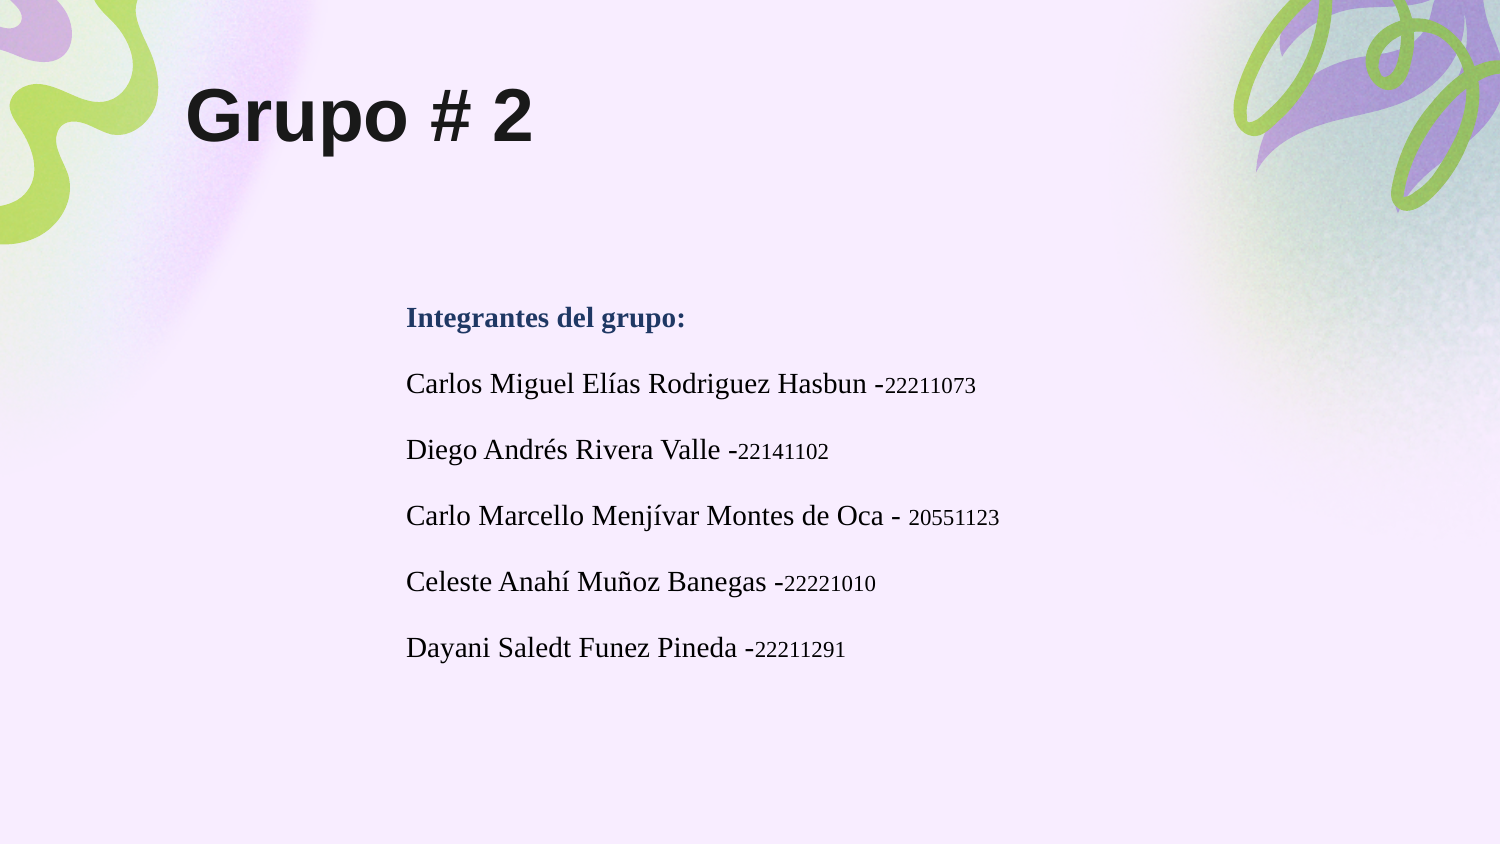

# Grupo # 2
Integrantes del grupo:

Carlos Miguel Elías Rodriguez Hasbun -22211073

Diego Andrés Rivera Valle -22141102

Carlo Marcello Menjívar Montes de Oca - 20551123

Celeste Anahí Muñoz Banegas -22221010

Dayani Saledt Funez Pineda -22211291